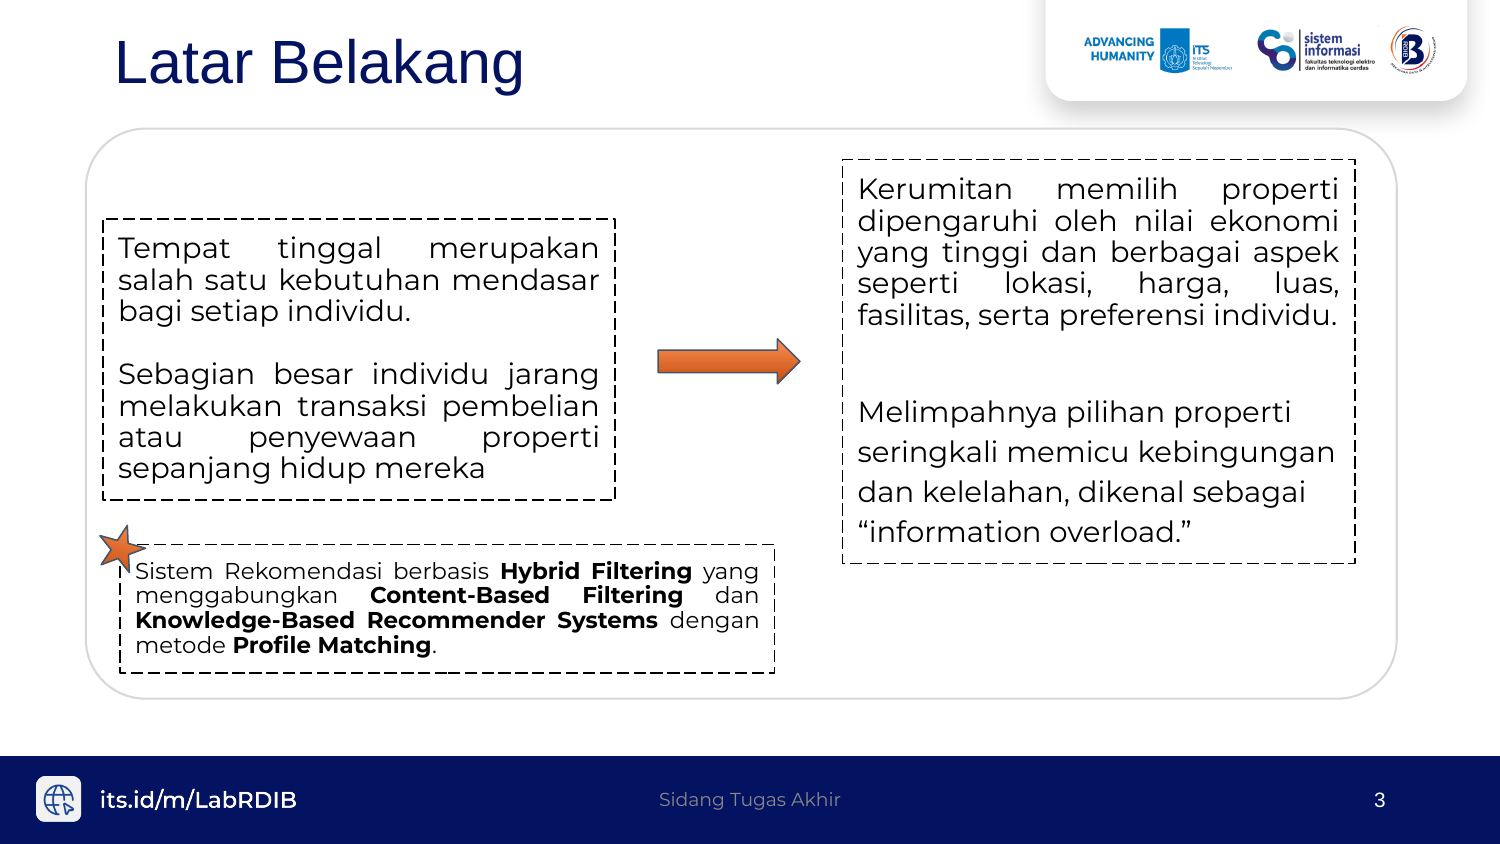

# Latar Belakang

Kerumitan memilih properti dipengaruhi oleh nilai ekonomi yang tinggi dan berbagai aspek seperti lokasi, harga, luas, fasilitas, serta preferensi individu.

Melimpahnya pilihan properti seringkali memicu kebingungan dan kelelahan, dikenal sebagai “information overload.”
Tempat tinggal merupakan salah satu kebutuhan mendasar bagi setiap individu.

Sebagian besar individu jarang melakukan transaksi pembelian atau penyewaan properti sepanjang hidup mereka

Sistem Rekomendasi berbasis Hybrid Filtering yang menggabungkan Content-Based Filtering dan Knowledge-Based Recommender Systems dengan metode Profile Matching.
Sidang Tugas Akhir
3